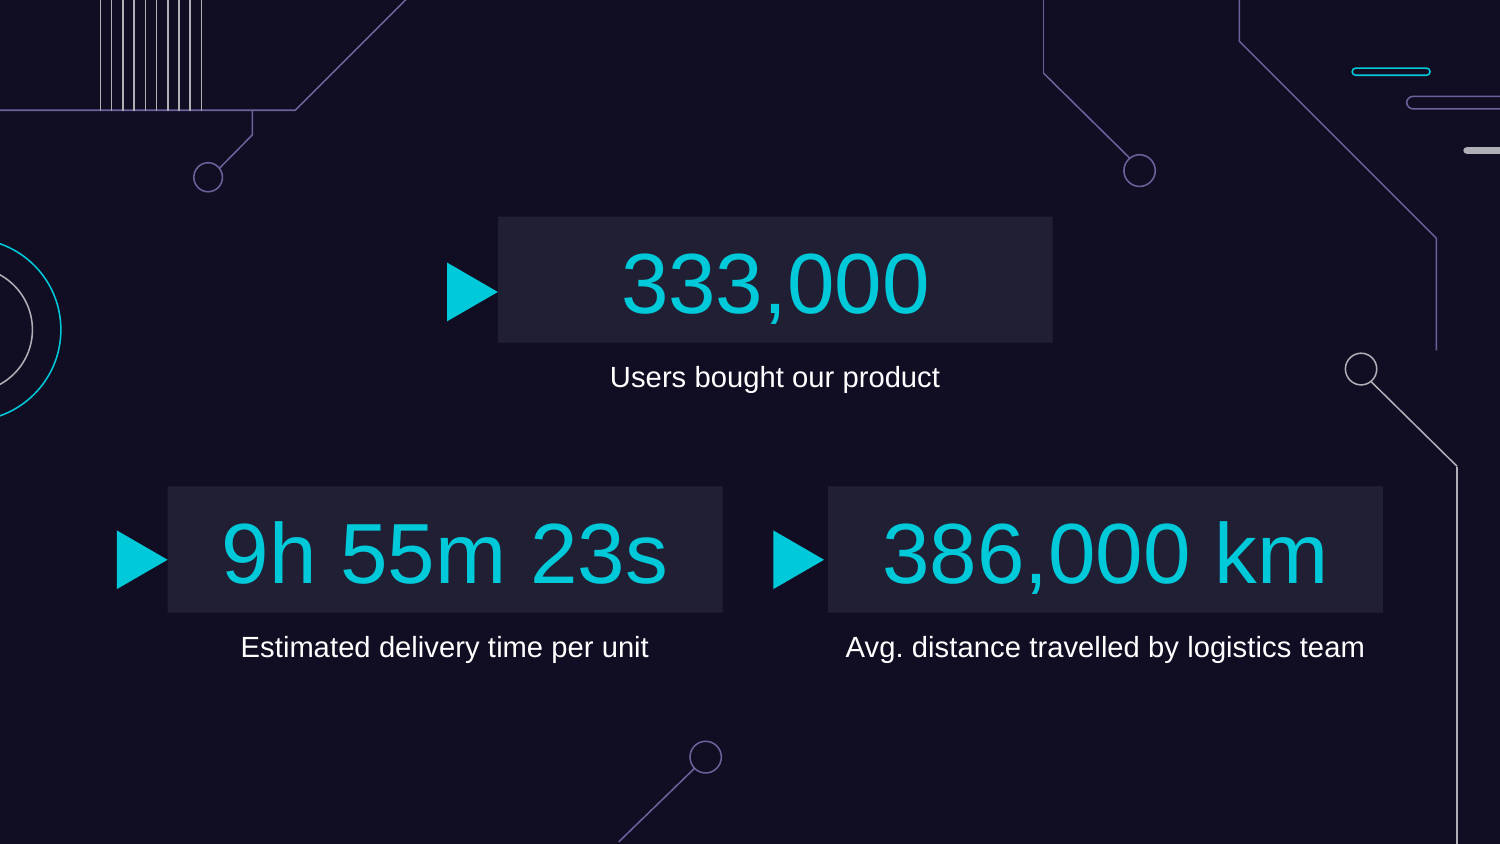

333,000

Users bought our product
# 9h 55m 23s
386,000 km

Estimated delivery time per unit
Avg. distance travelled by logistics team